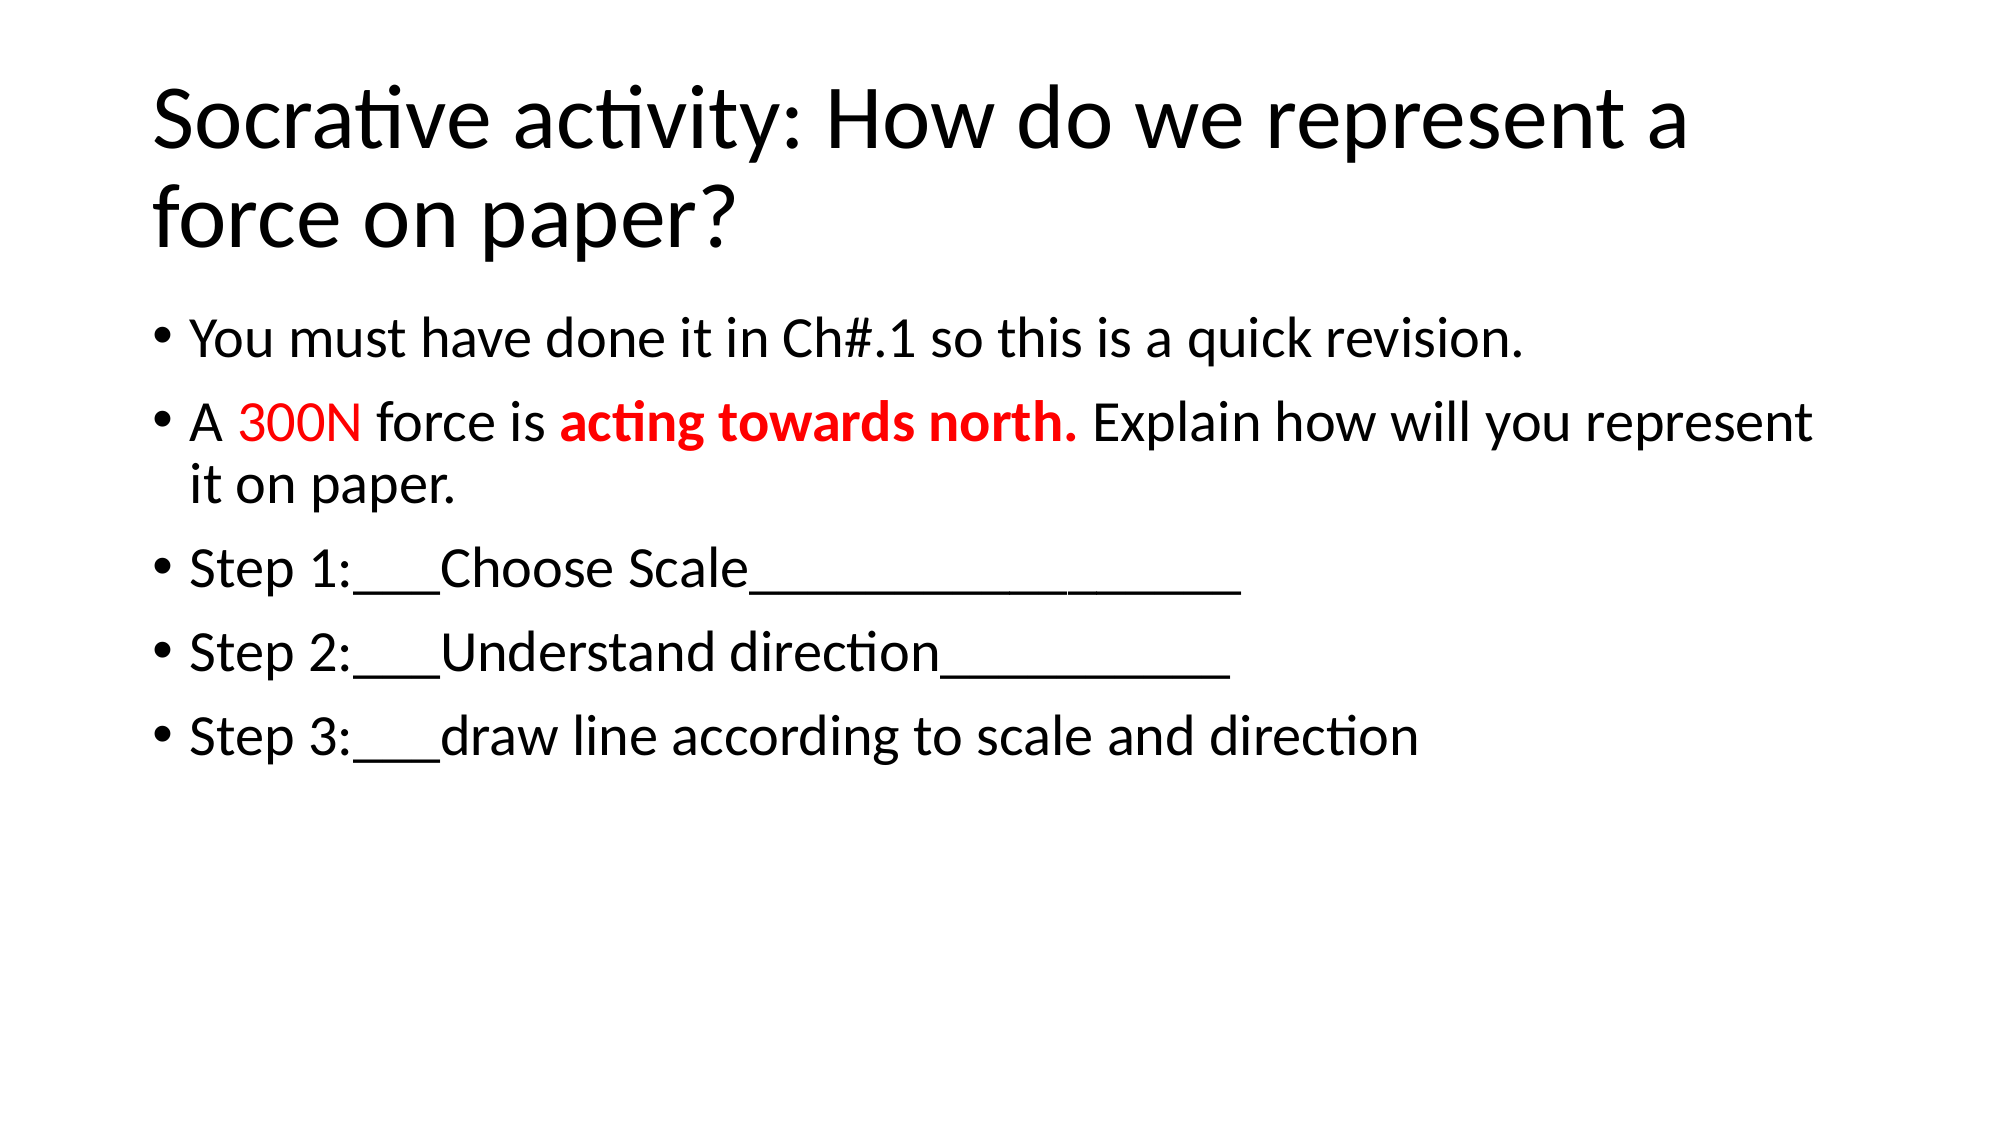

# Socrative activity: How do we represent a force on paper?
You must have done it in Ch#.1 so this is a quick revision.
A 300N force is acting towards north. Explain how will you represent it on paper.
Step 1:___Choose Scale_________________
Step 2:___Understand direction__________
Step 3:___draw line according to scale and direction